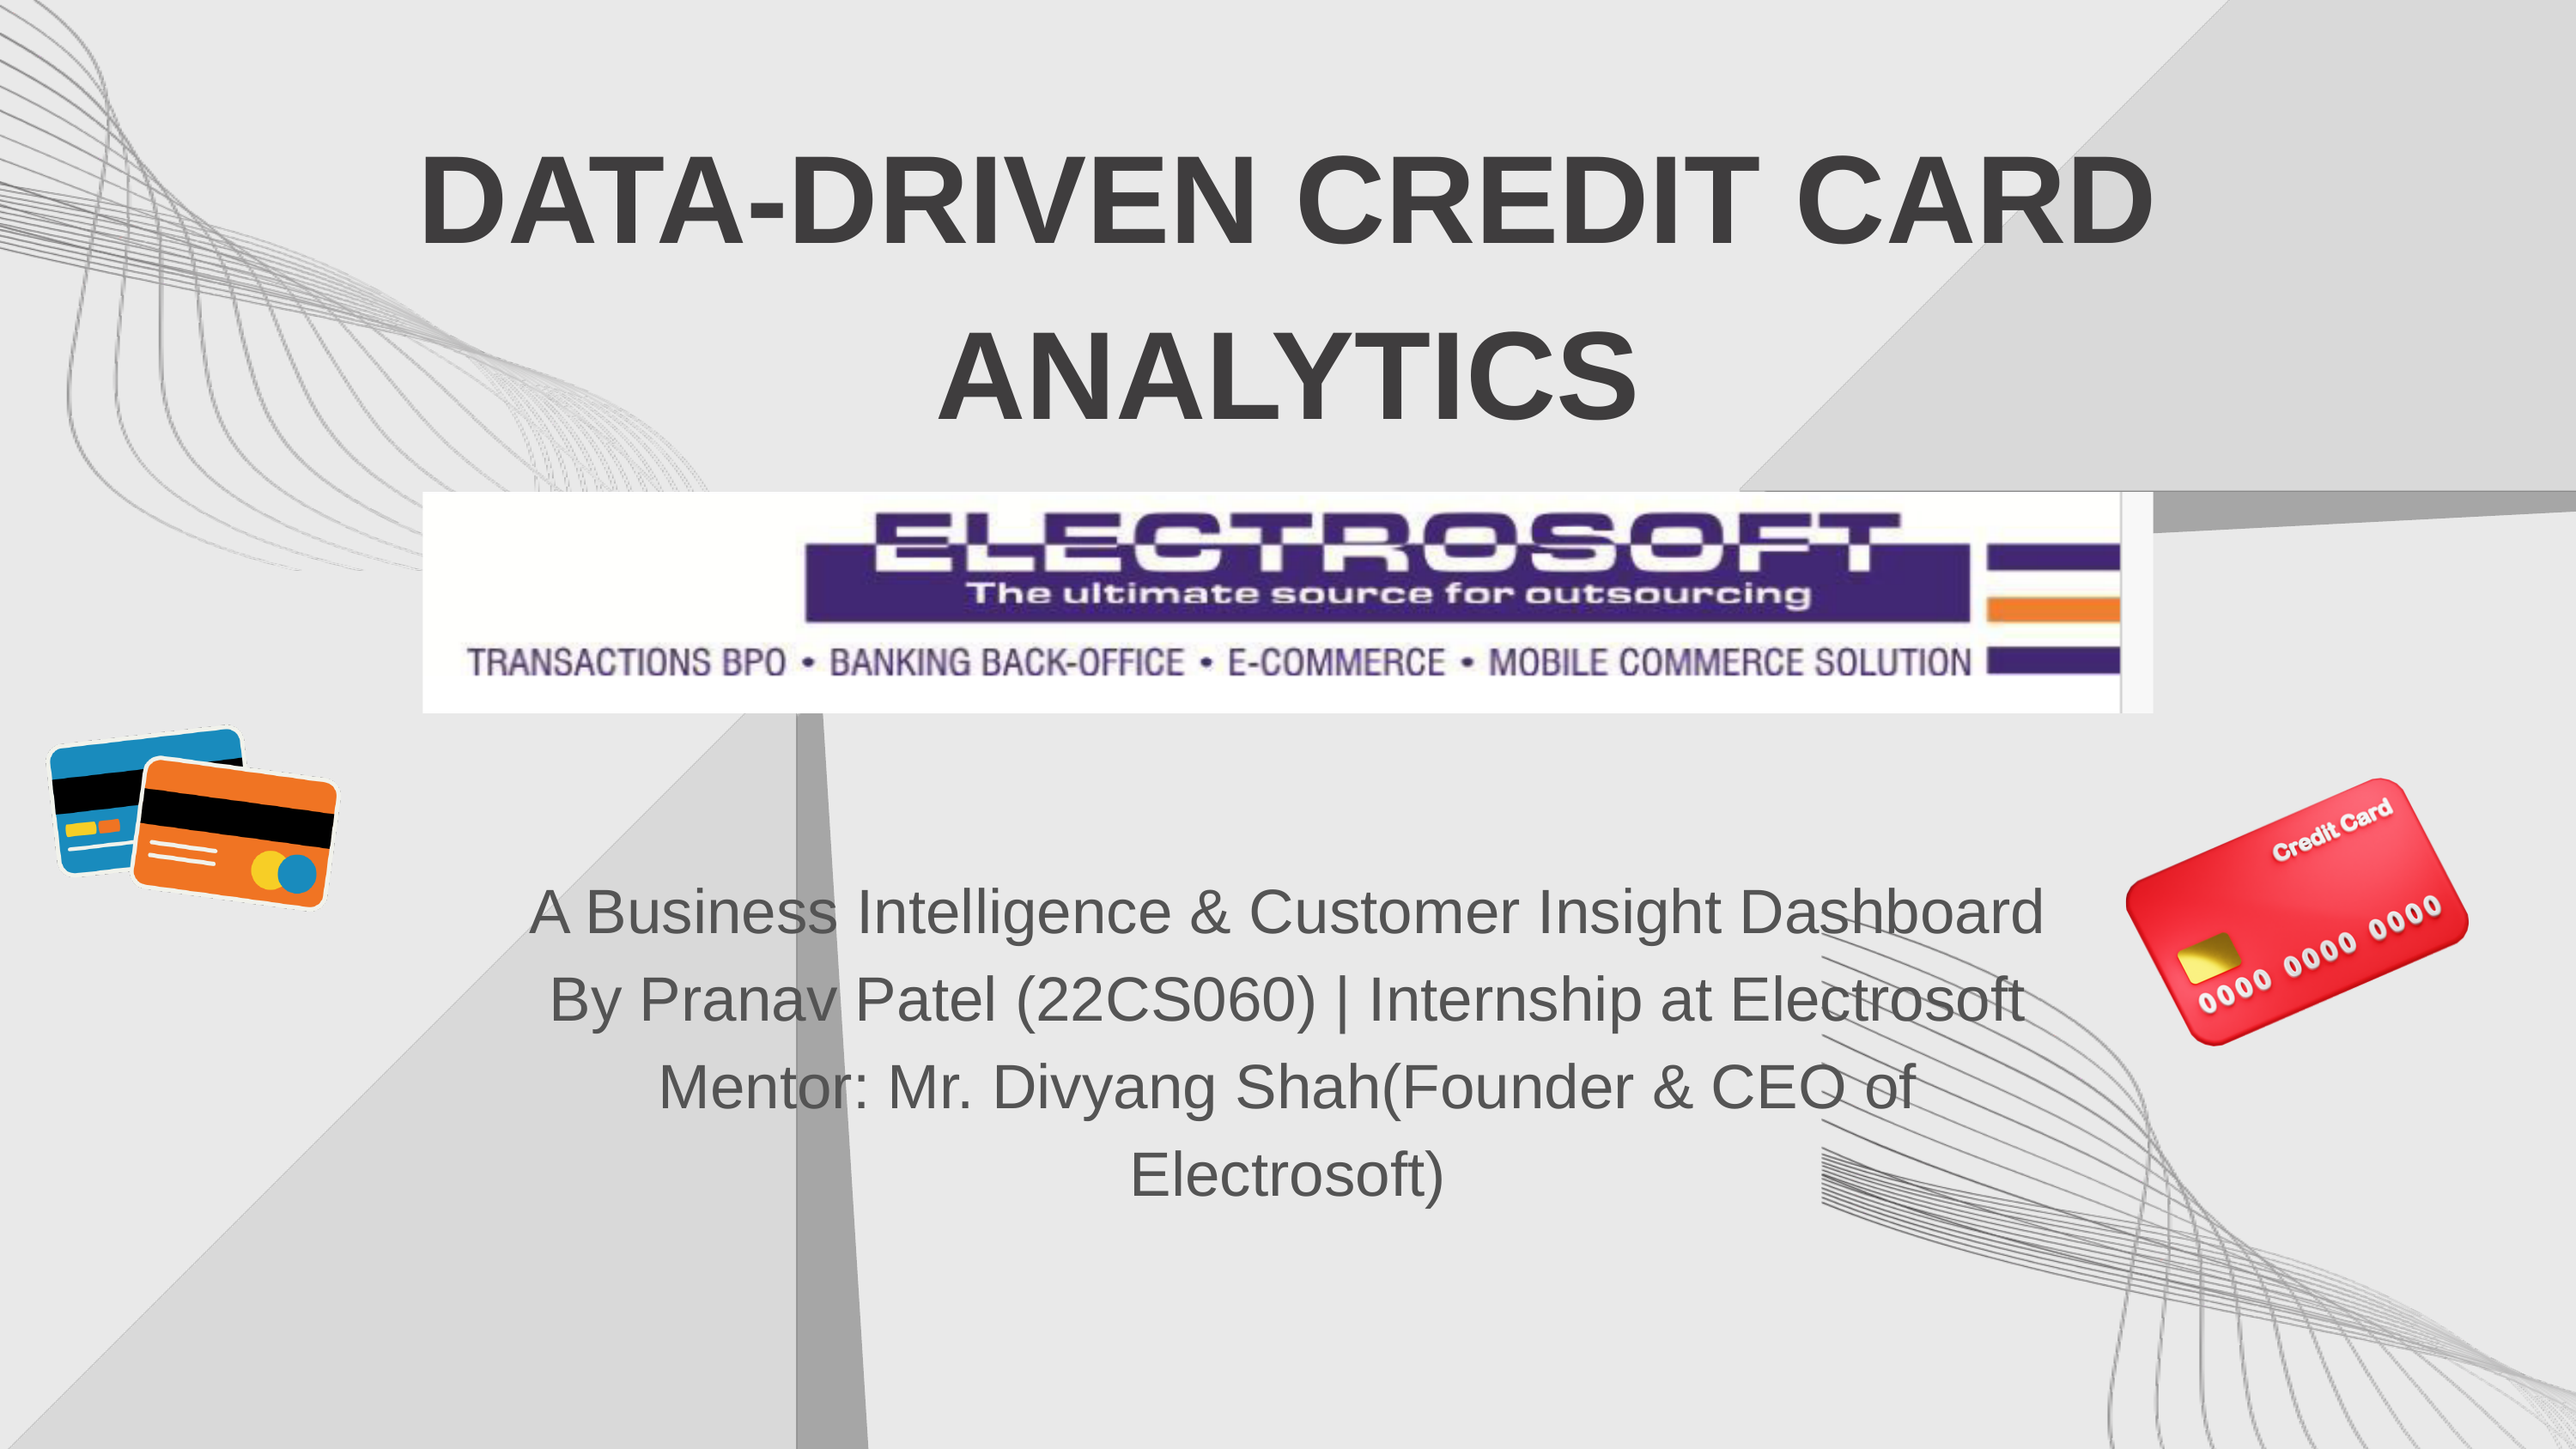

DATA-DRIVEN CREDIT CARD ANALYTICS

A Business Intelligence & Customer Insight Dashboard
By Pranav Patel (22CS060) | Internship at Electrosoft
Mentor: Mr. Divyang Shah(Founder & CEO of Electrosoft)